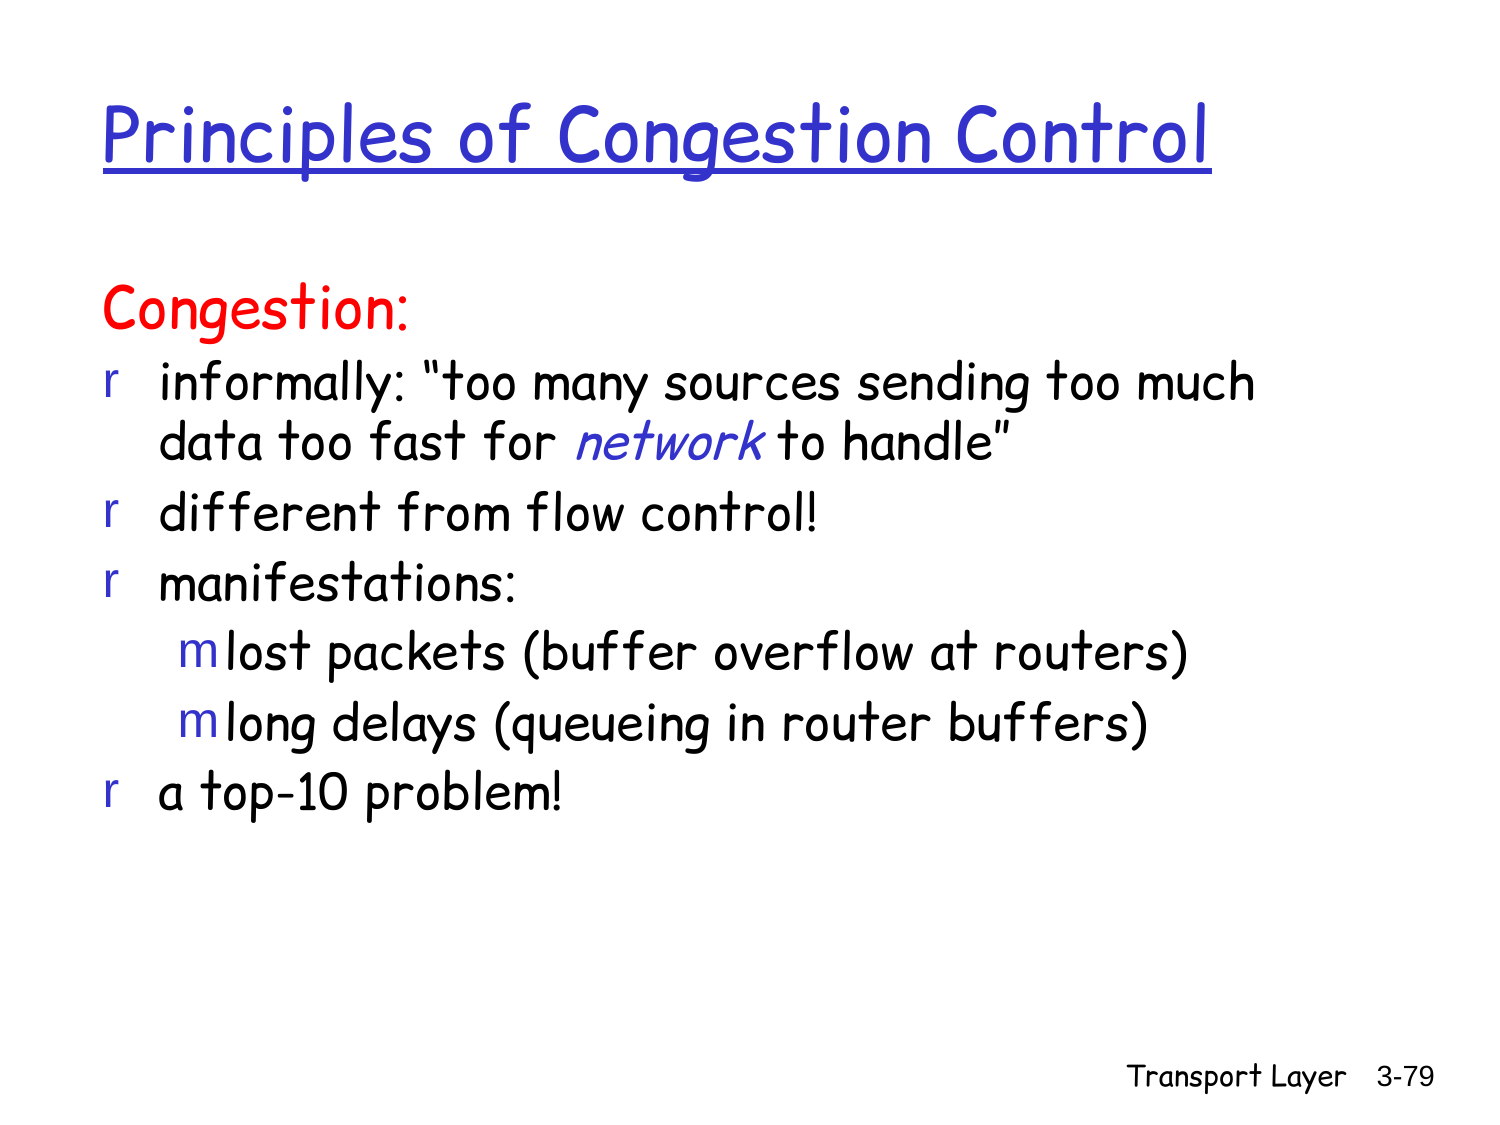

# Principles of Congestion Control
Congestion:
informally: “too many sources sending too much data too fast for network to handle”
different from flow control!
manifestations:
lost packets (buffer overflow at routers)
long delays (queueing in router buffers)
a top-10 problem!

Transport Layer
3-79